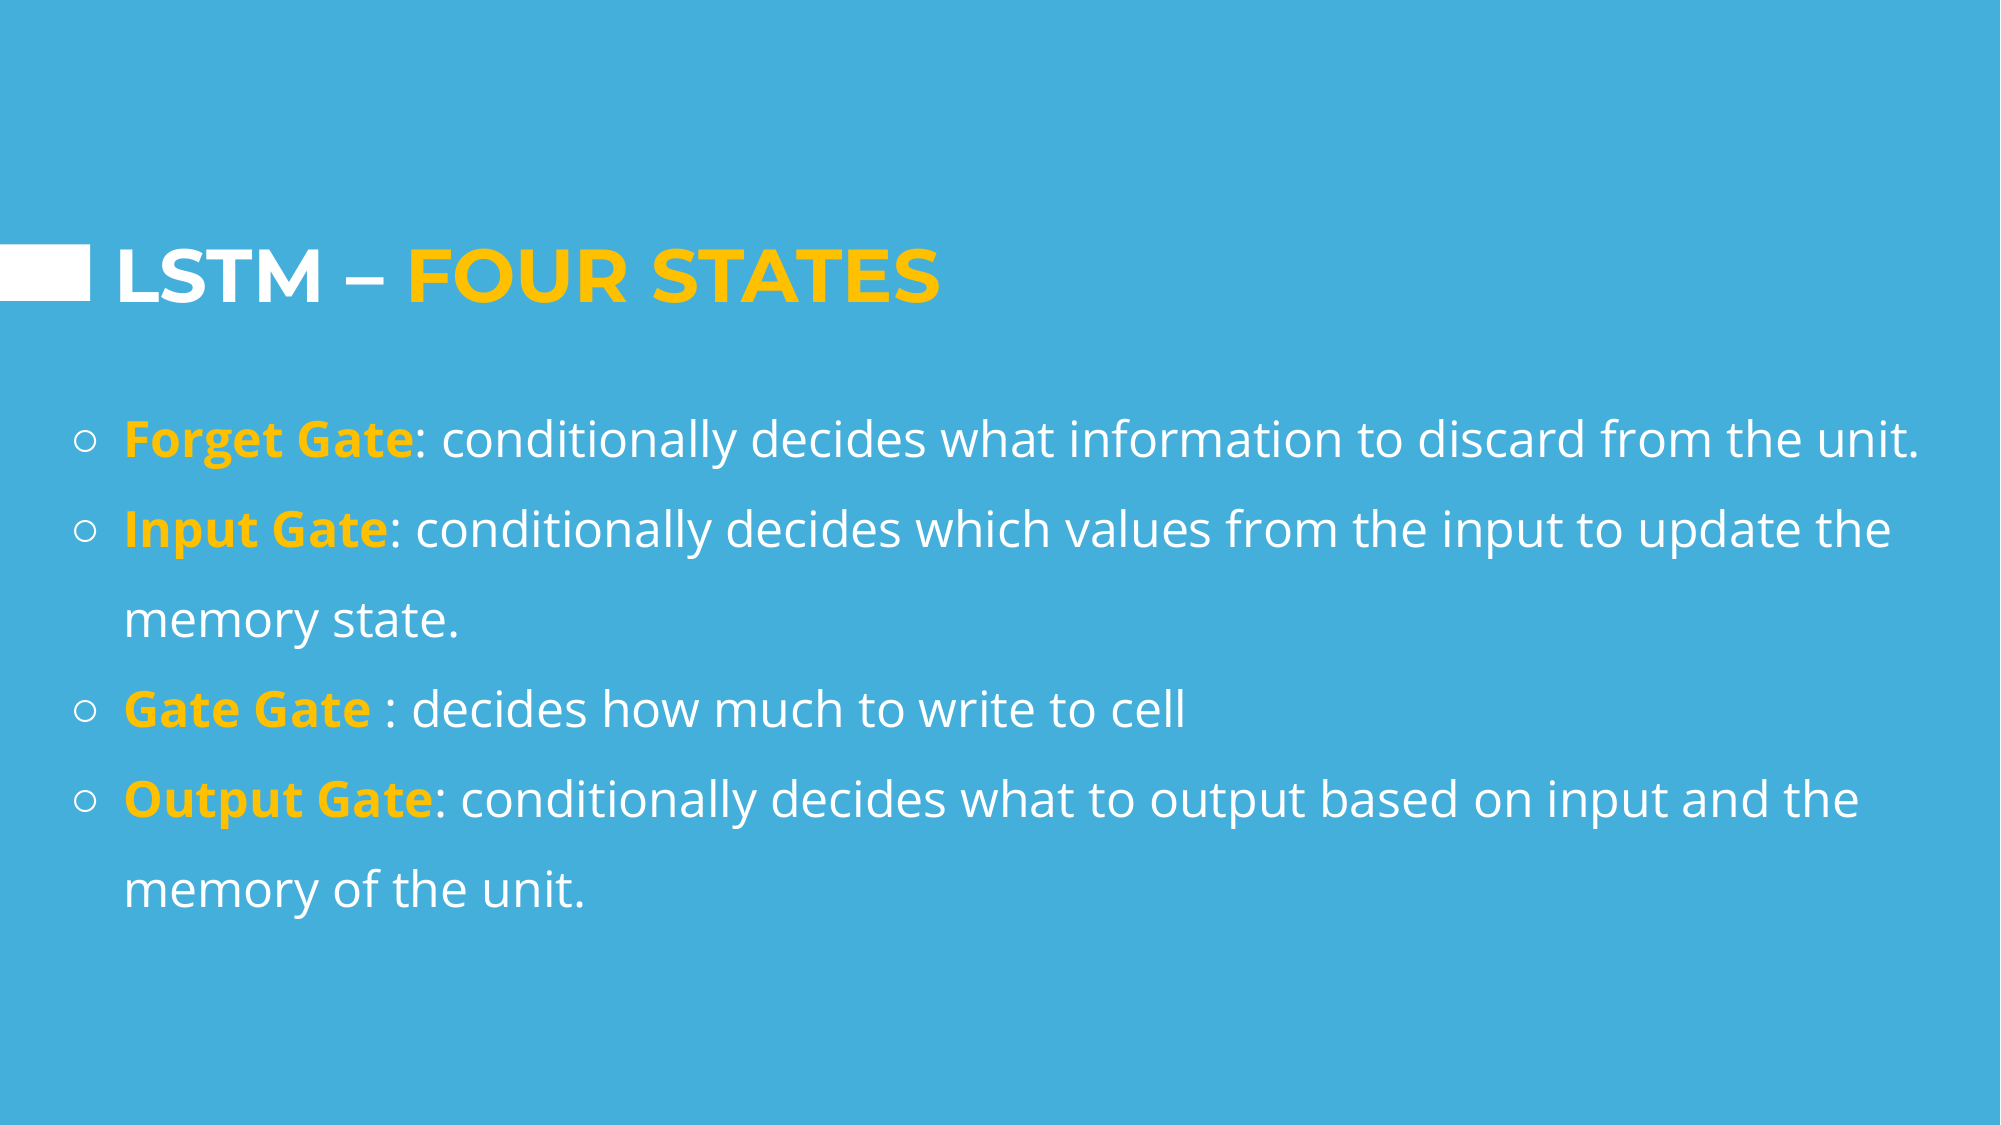

# LSTM – FOUR STATES
Forget Gate: conditionally decides what information to discard from the unit.
Input Gate: conditionally decides which values from the input to update the memory state.
Gate Gate : decides how much to write to cell
Output Gate: conditionally decides what to output based on input and the memory of the unit.